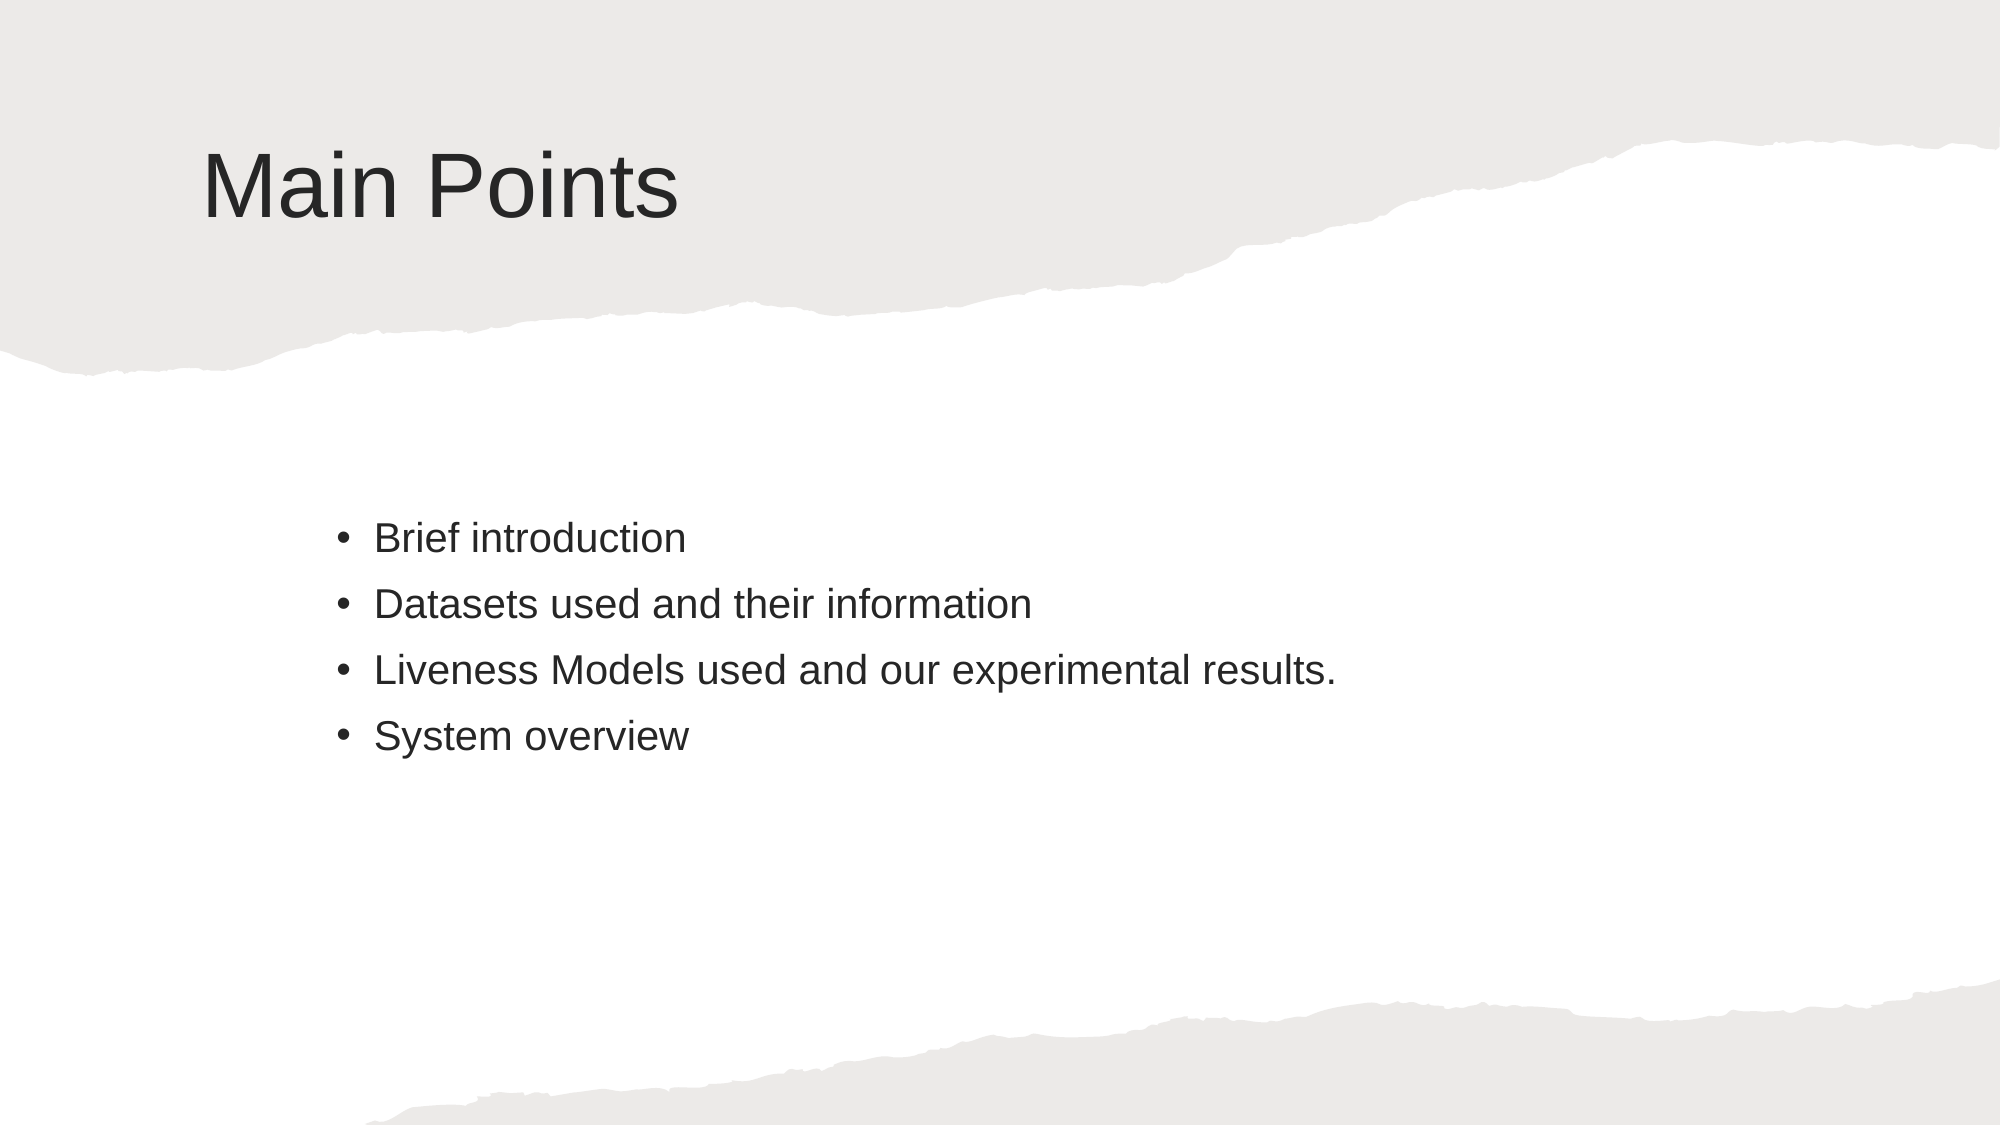

# Main Points
Brief introduction
Datasets used and their information
Liveness Models used and our experimental results.
System overview